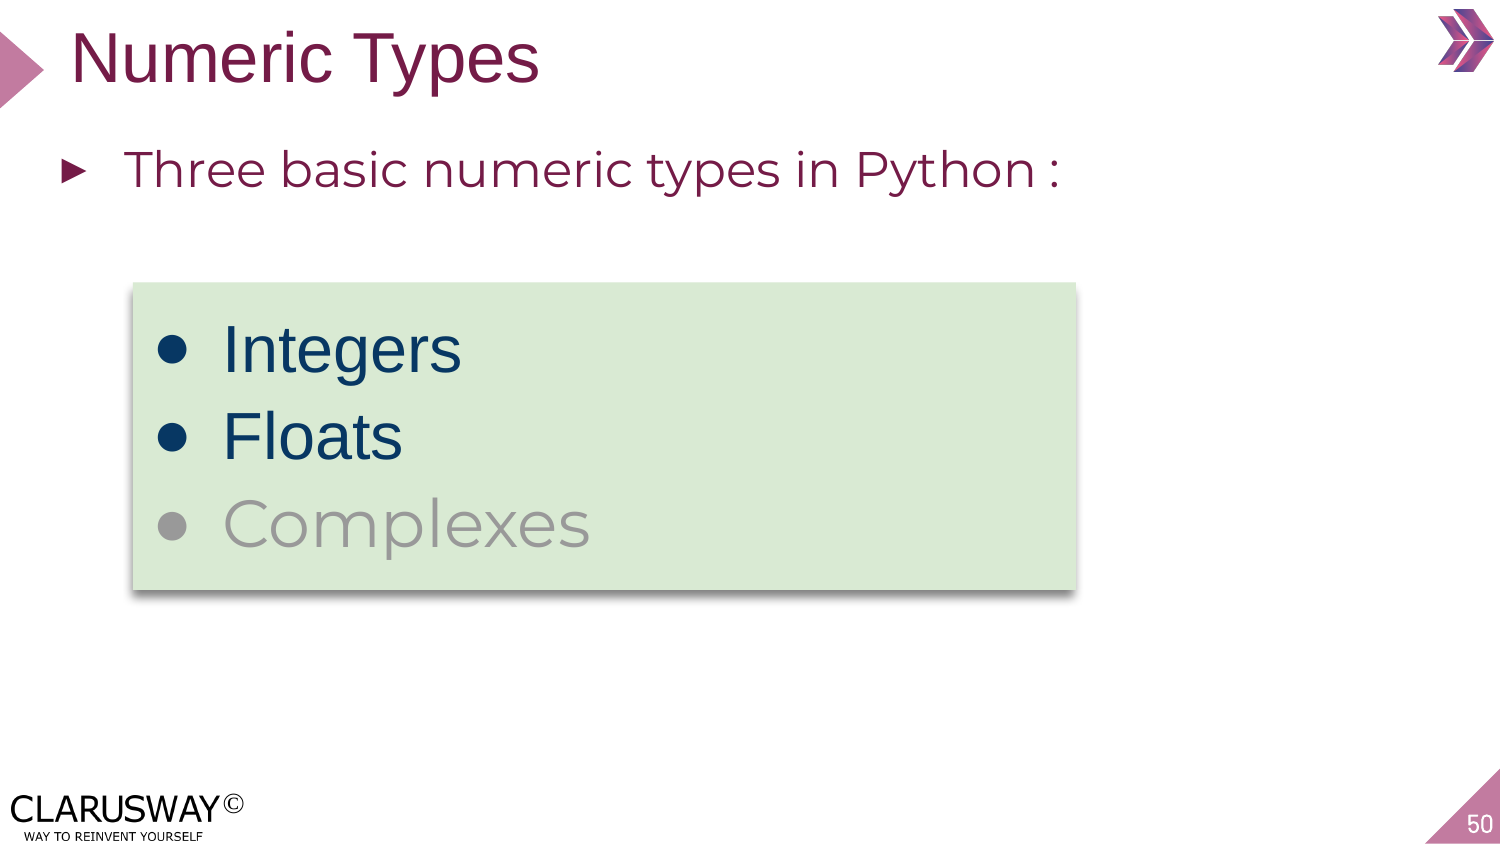

Numeric Types
Three basic numeric types in Python :
Integers
Floats
Complexes
50